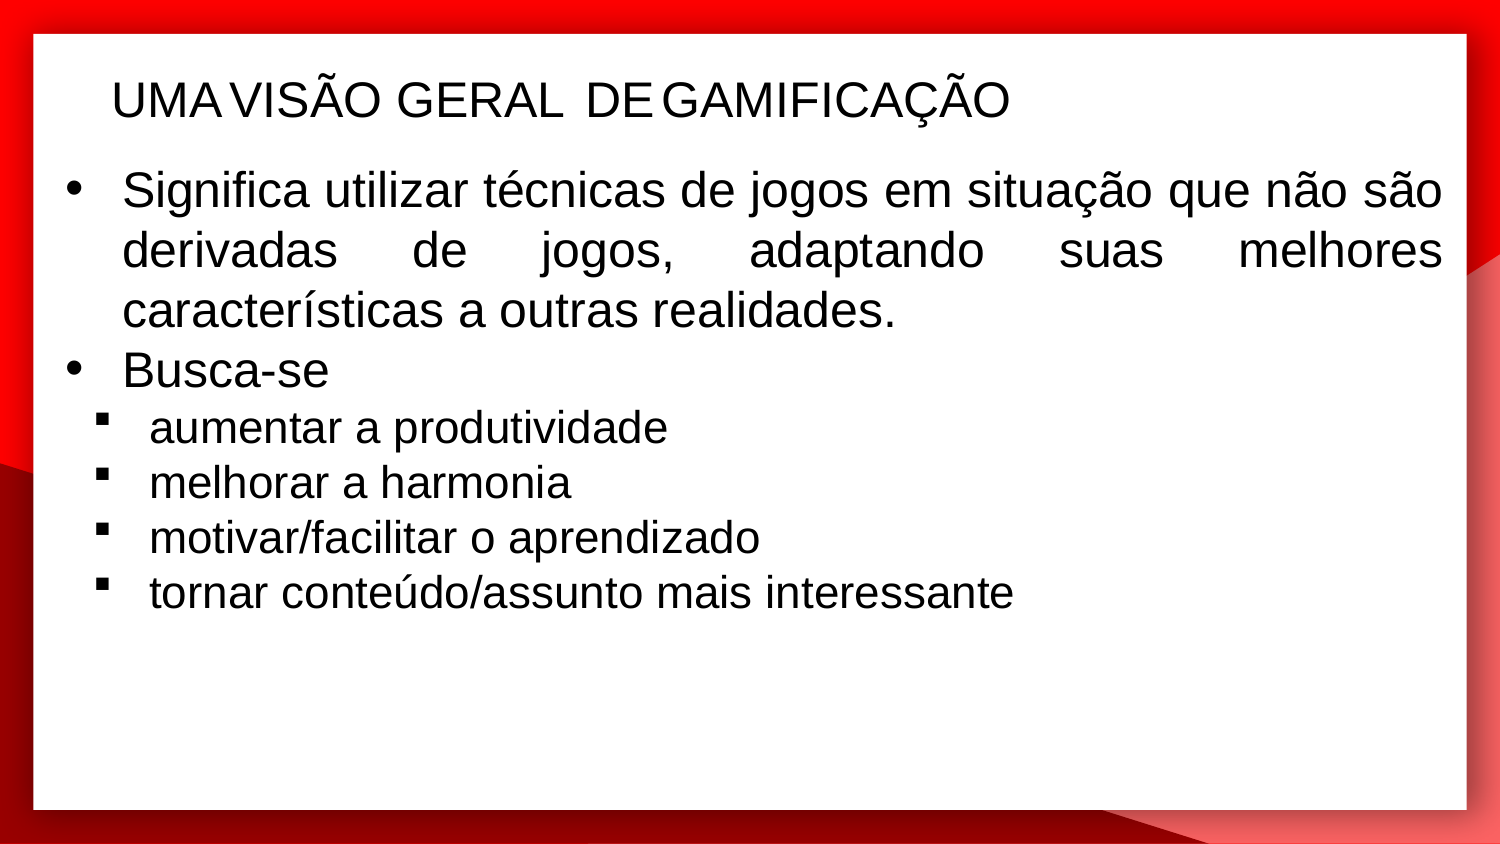

UMA VISÃO GERAL  DE GAMIFICAÇÃO
Significa utilizar técnicas de jogos em situação que não são derivadas de jogos, adaptando suas melhores características a outras realidades.
Busca-se
aumentar a produtividade
melhorar a harmonia
motivar/facilitar o aprendizado
tornar conteúdo/assunto mais interessante